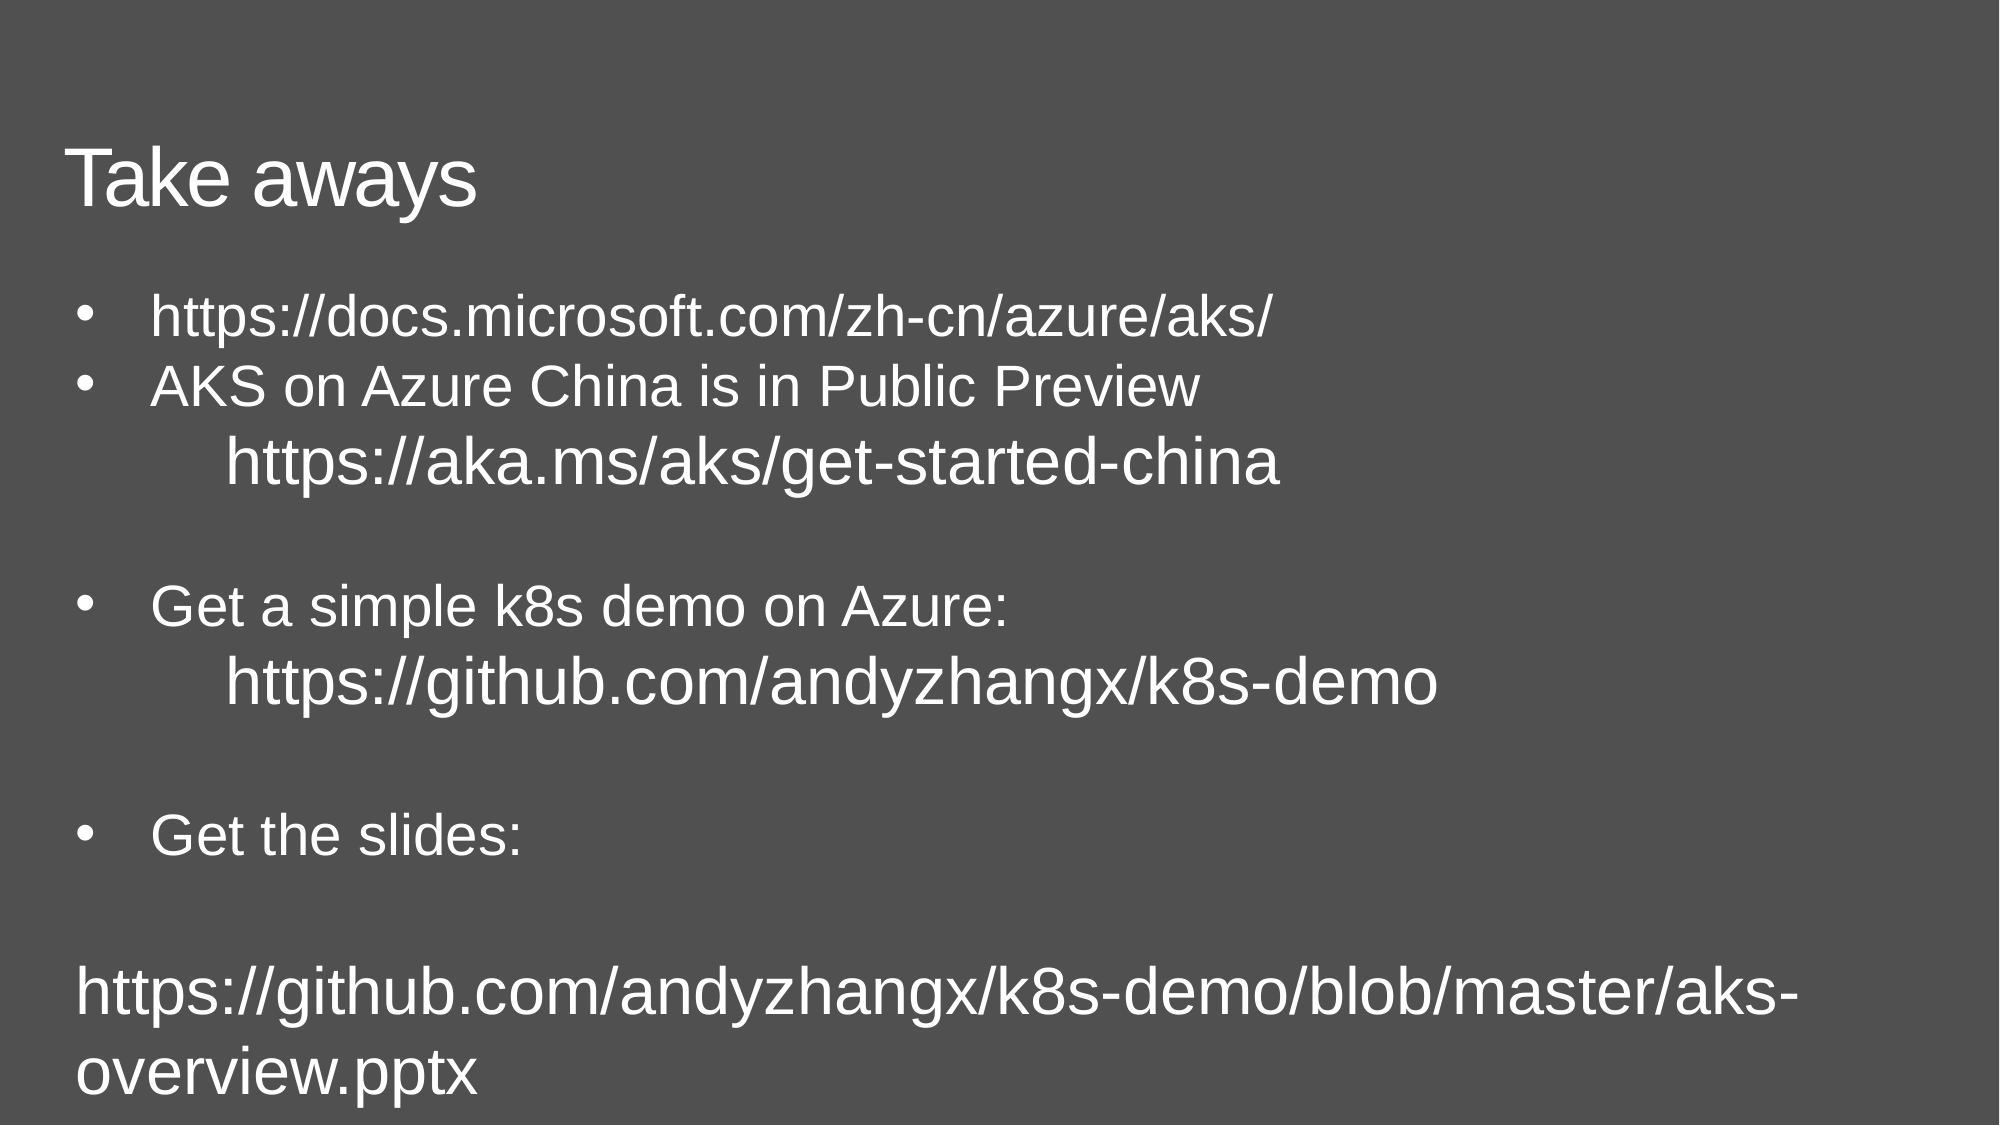

Take aways
https://docs.microsoft.com/zh-cn/azure/aks/
AKS on Azure China is in Public Preview
	https://aka.ms/aks/get-started-china

Get a simple k8s demo on Azure:
	https://github.com/andyzhangx/k8s-demo

Get the slides:
	 https://github.com/andyzhangx/k8s-demo/blob/master/aks-overview.pptx